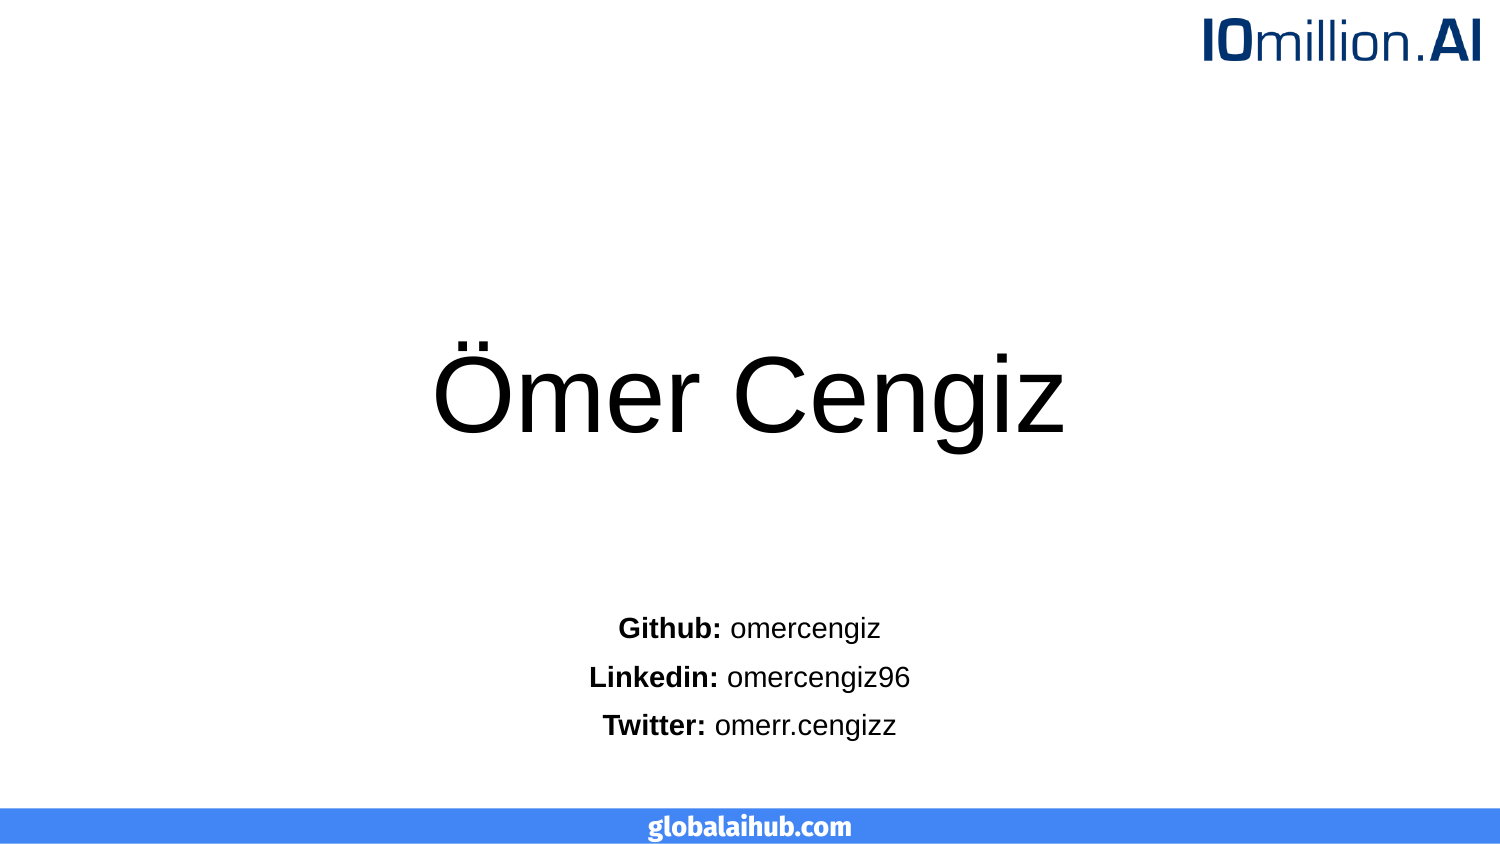

# Ömer Cengiz
Github: omercengiz
Linkedin: omercengiz96
Twitter: omerr.cengizz